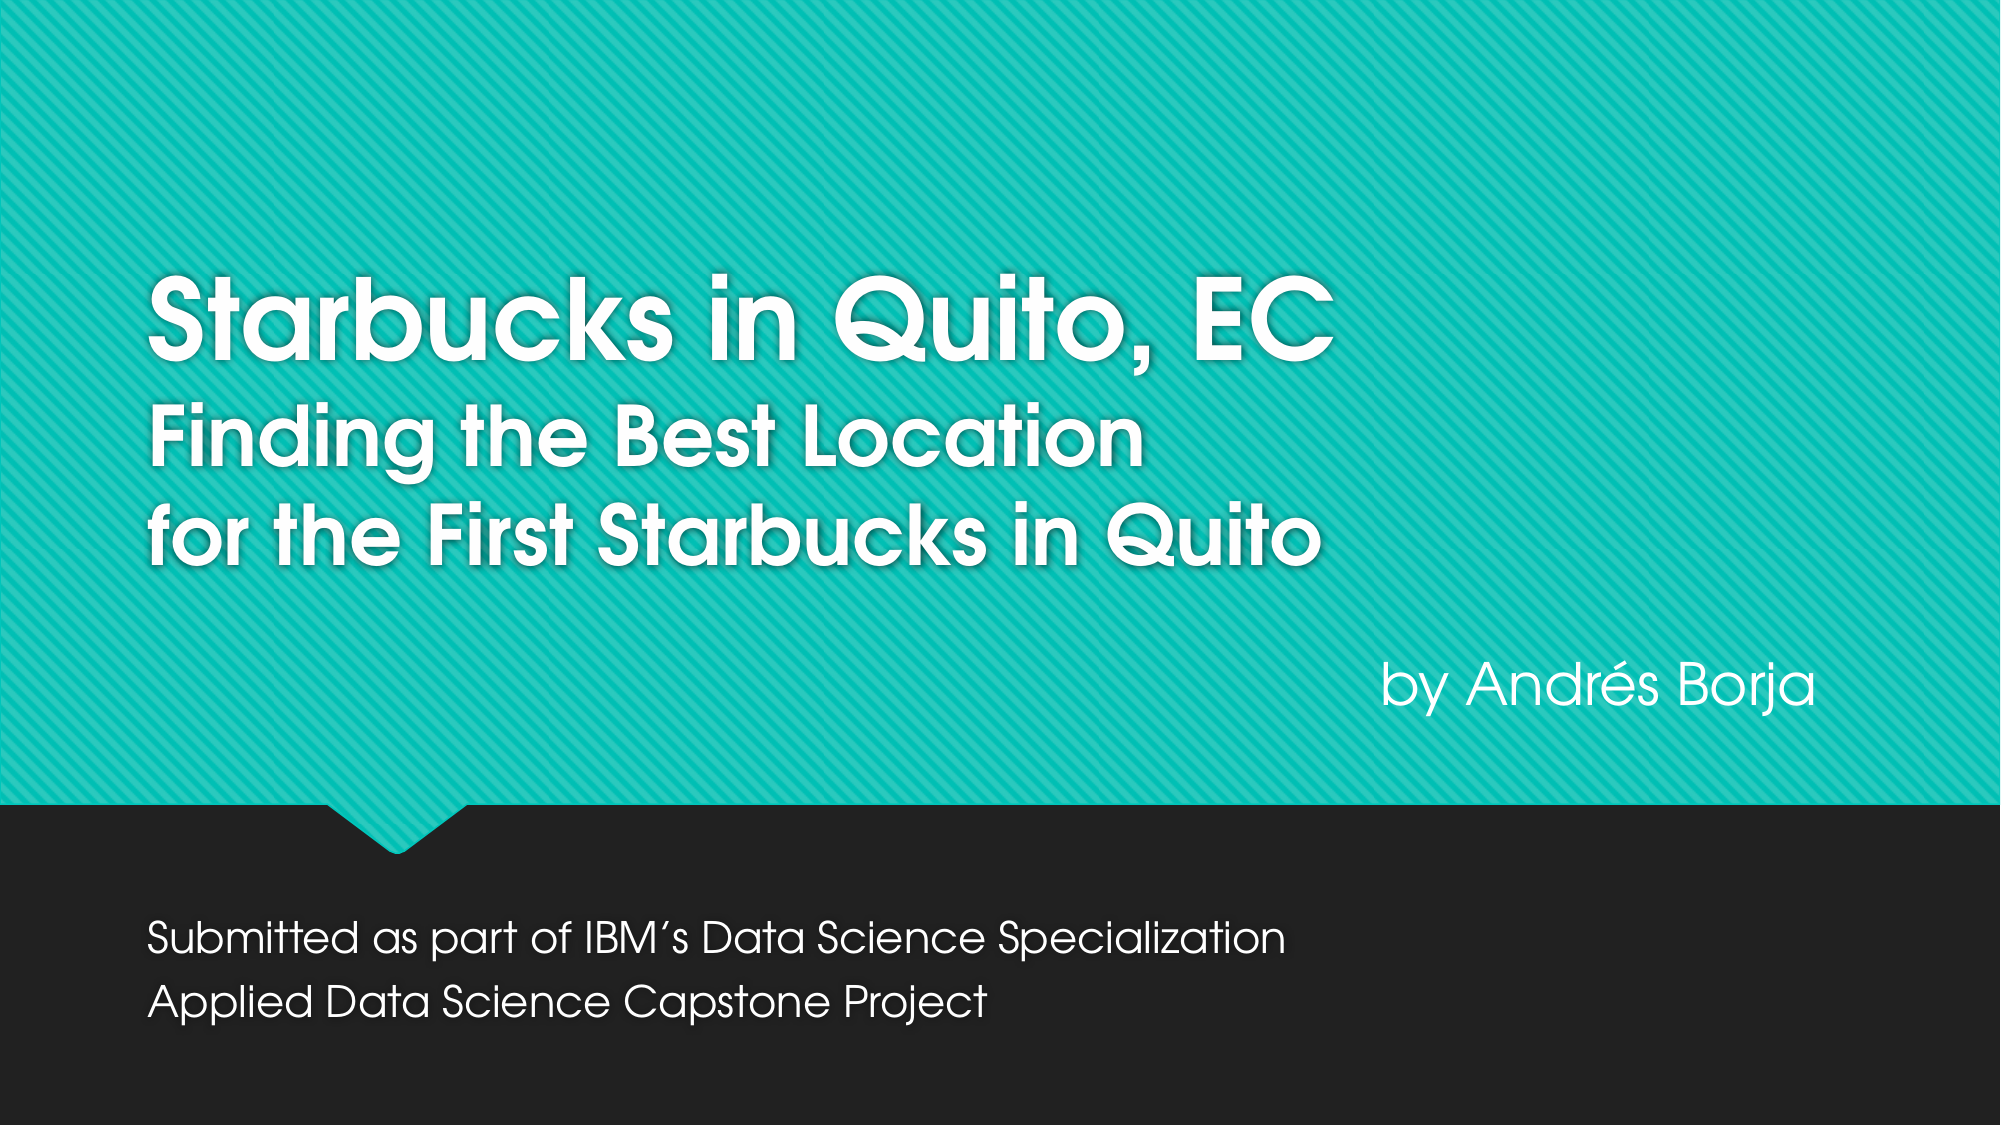

# Starbucks in Quito, EC Finding the Best Location for the First Starbucks in Quito
by Andrés Borja
Submitted as part of IBM’s Data Science Specialization
Applied Data Science Capstone Project